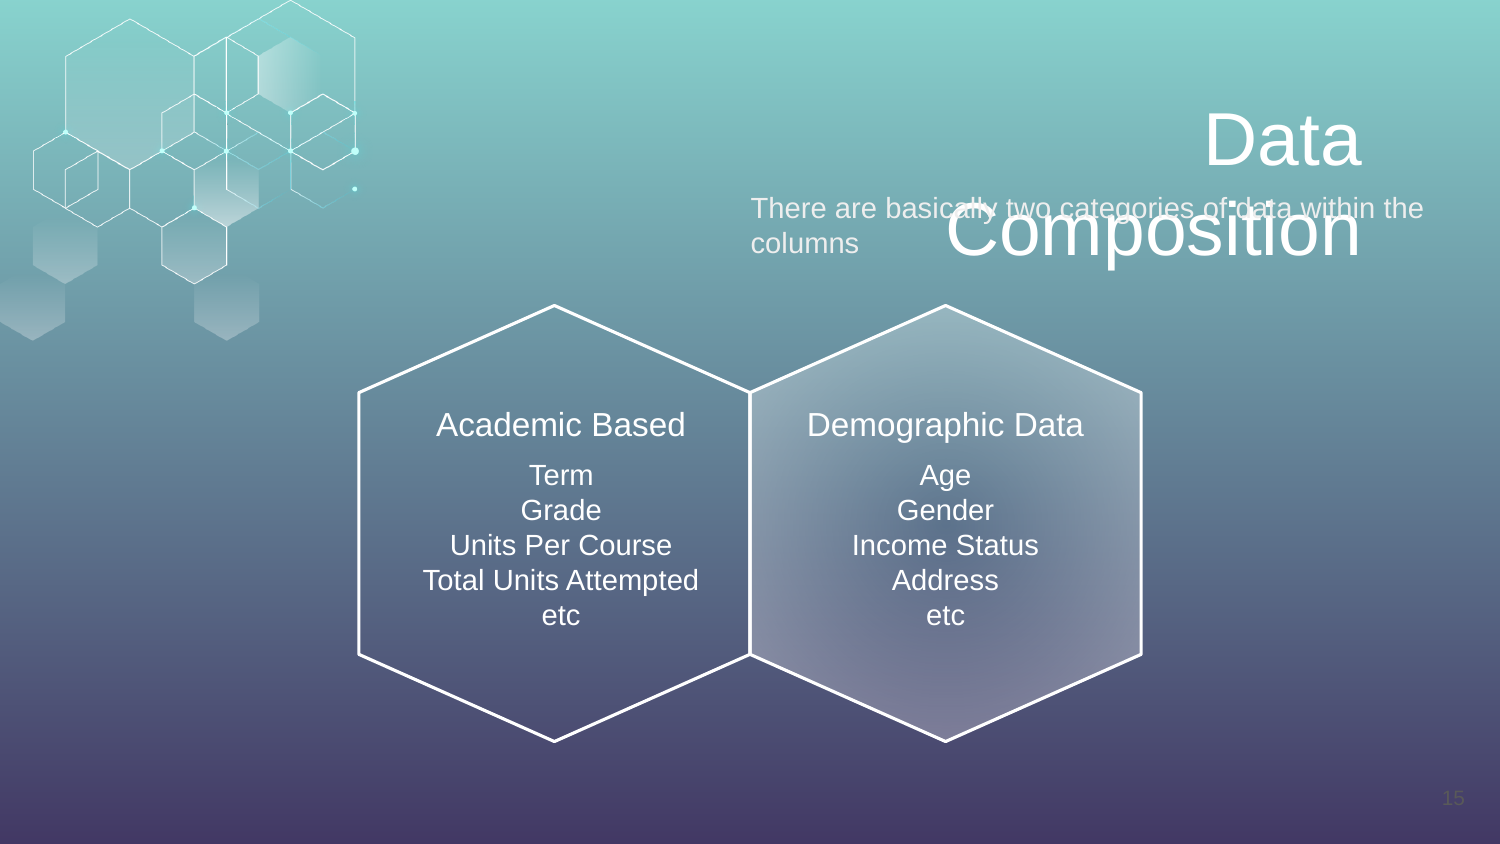

# Data Composition
There are basically two categories of data within the columns
Academic Based
Demographic Data
Term
Grade
Units Per Course
Total Units Attempted
etc

Age
Gender
Income Status
Address
etc

15